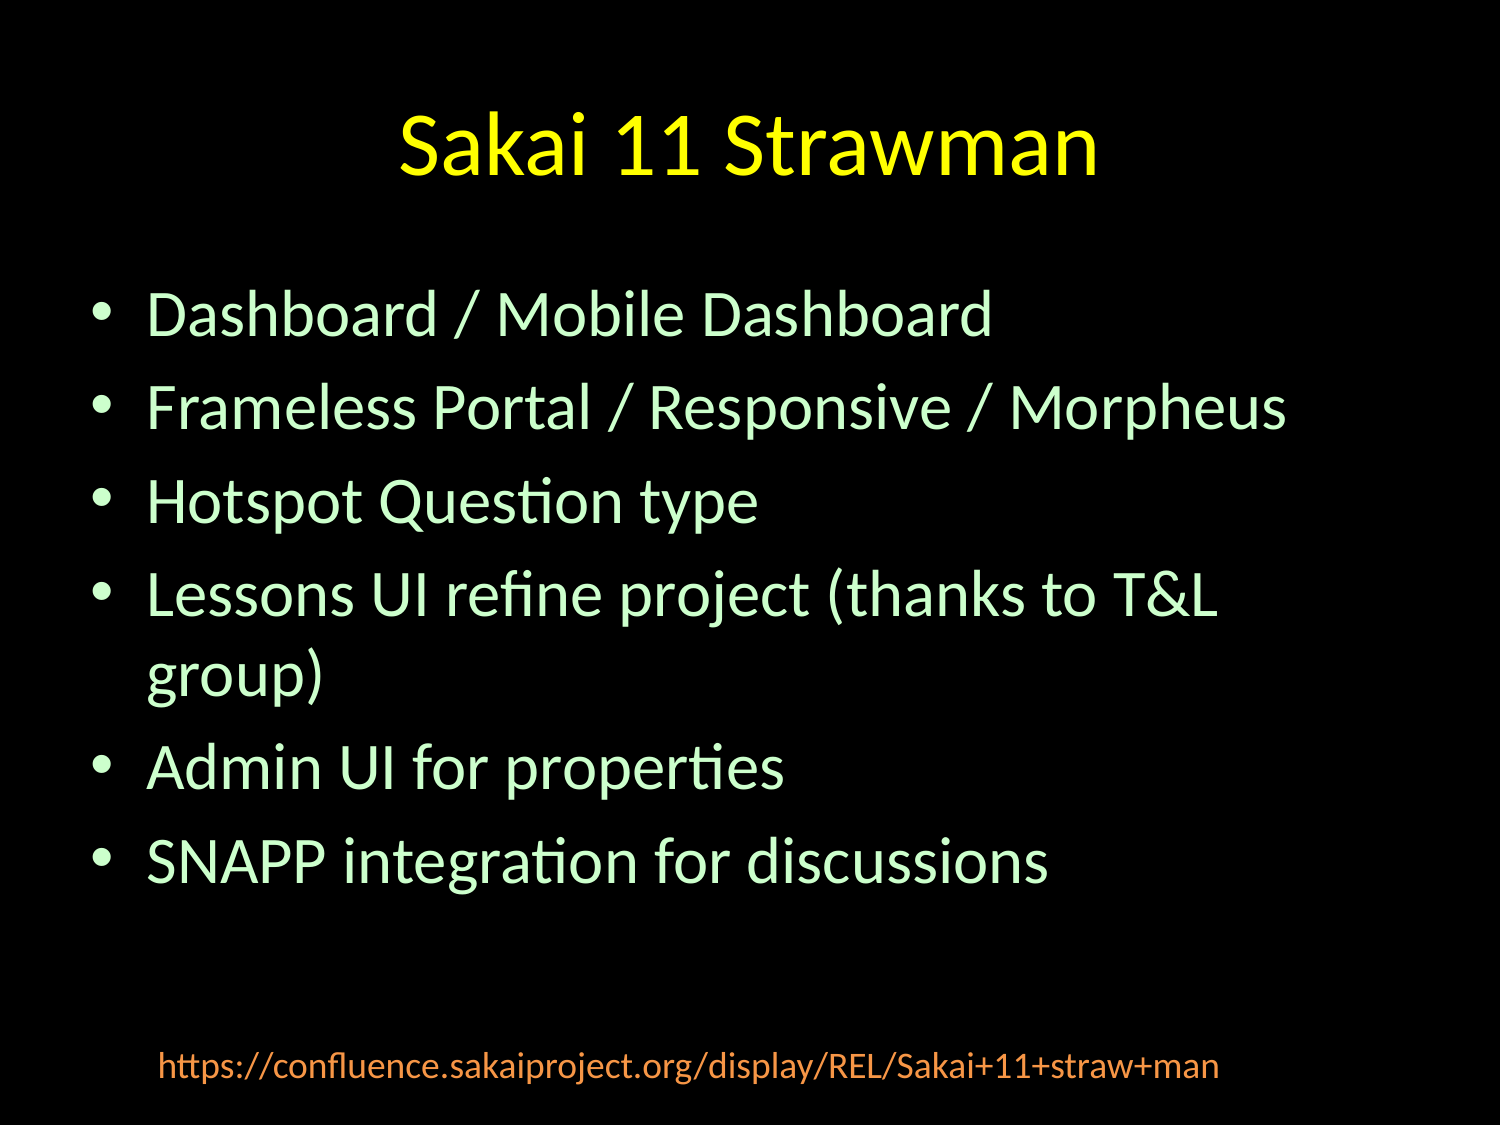

# Sakai 11 Strawman
Dashboard / Mobile Dashboard
Frameless Portal / Responsive / Morpheus
Hotspot Question type
Lessons UI refine project (thanks to T&L group)
Admin UI for properties
SNAPP integration for discussions
https://confluence.sakaiproject.org/display/REL/Sakai+11+straw+man